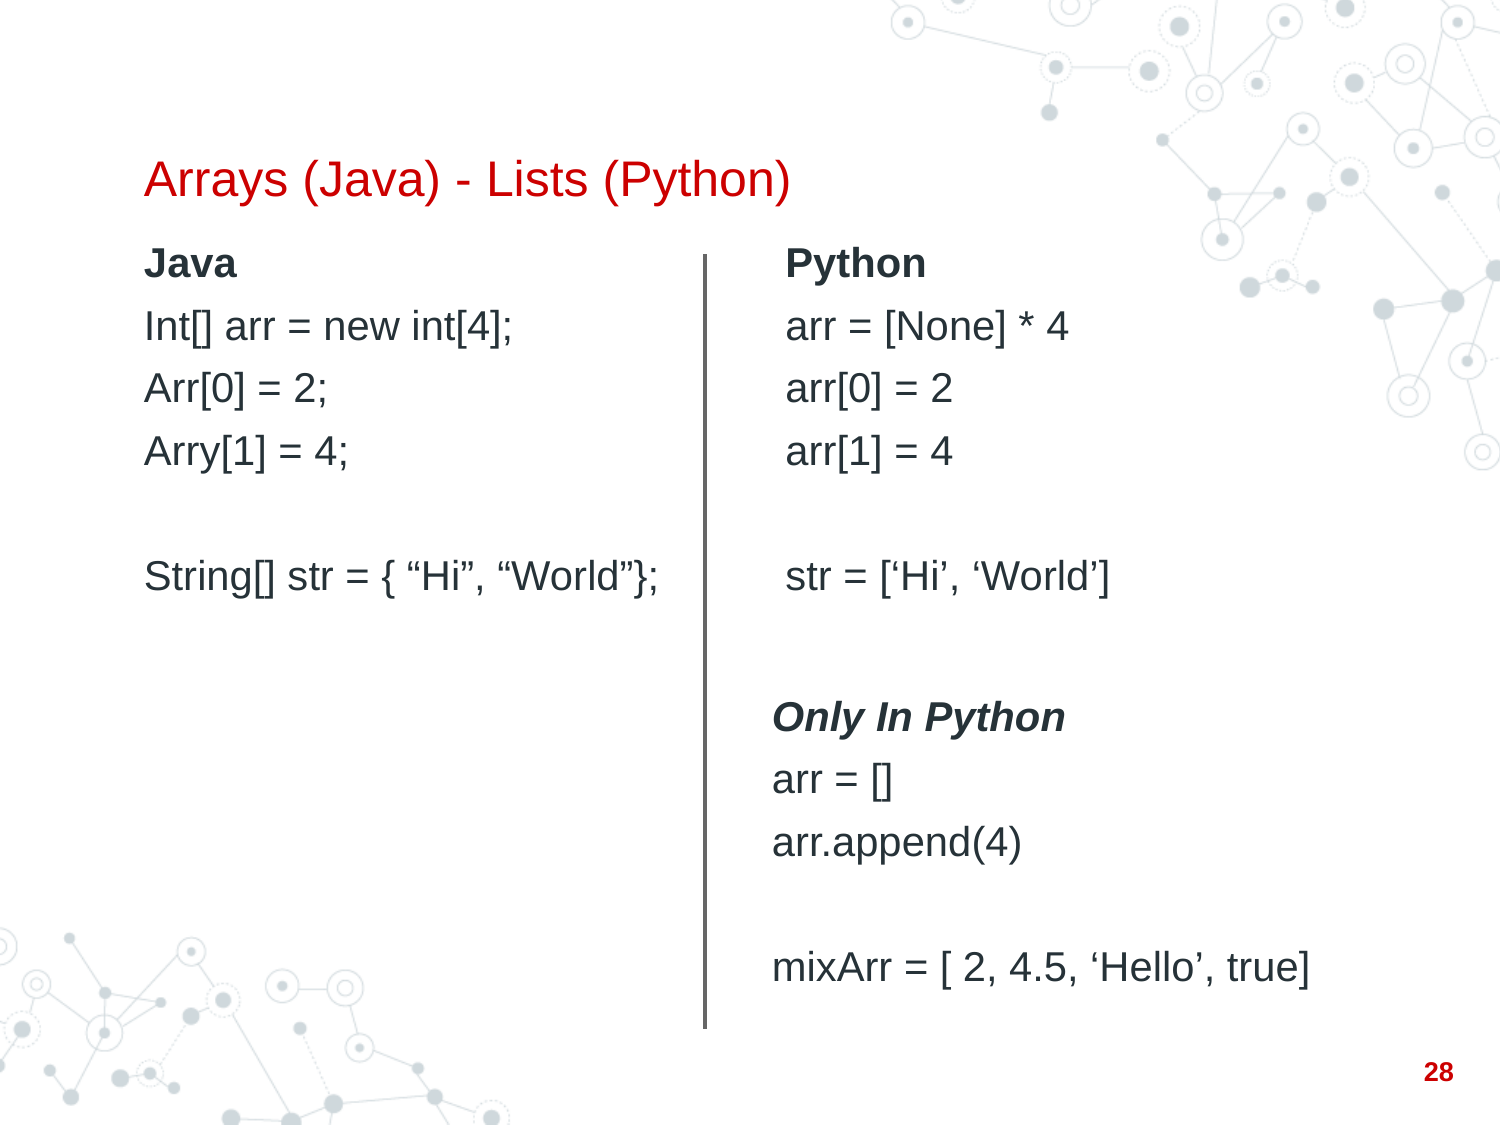

# Arrays (Java) - Lists (Python)
Java
Int[] arr = new int[4];
Arr[0] = 2;
Arry[1] = 4;

String[] str = { “Hi”, “World”};
Python
arr = [None] * 4
arr[0] = 2
arr[1] = 4

str = [‘Hi’, ‘World’]
Only In Python
arr = []
arr.append(4)

mixArr = [ 2, 4.5, ‘Hello’, true]
28